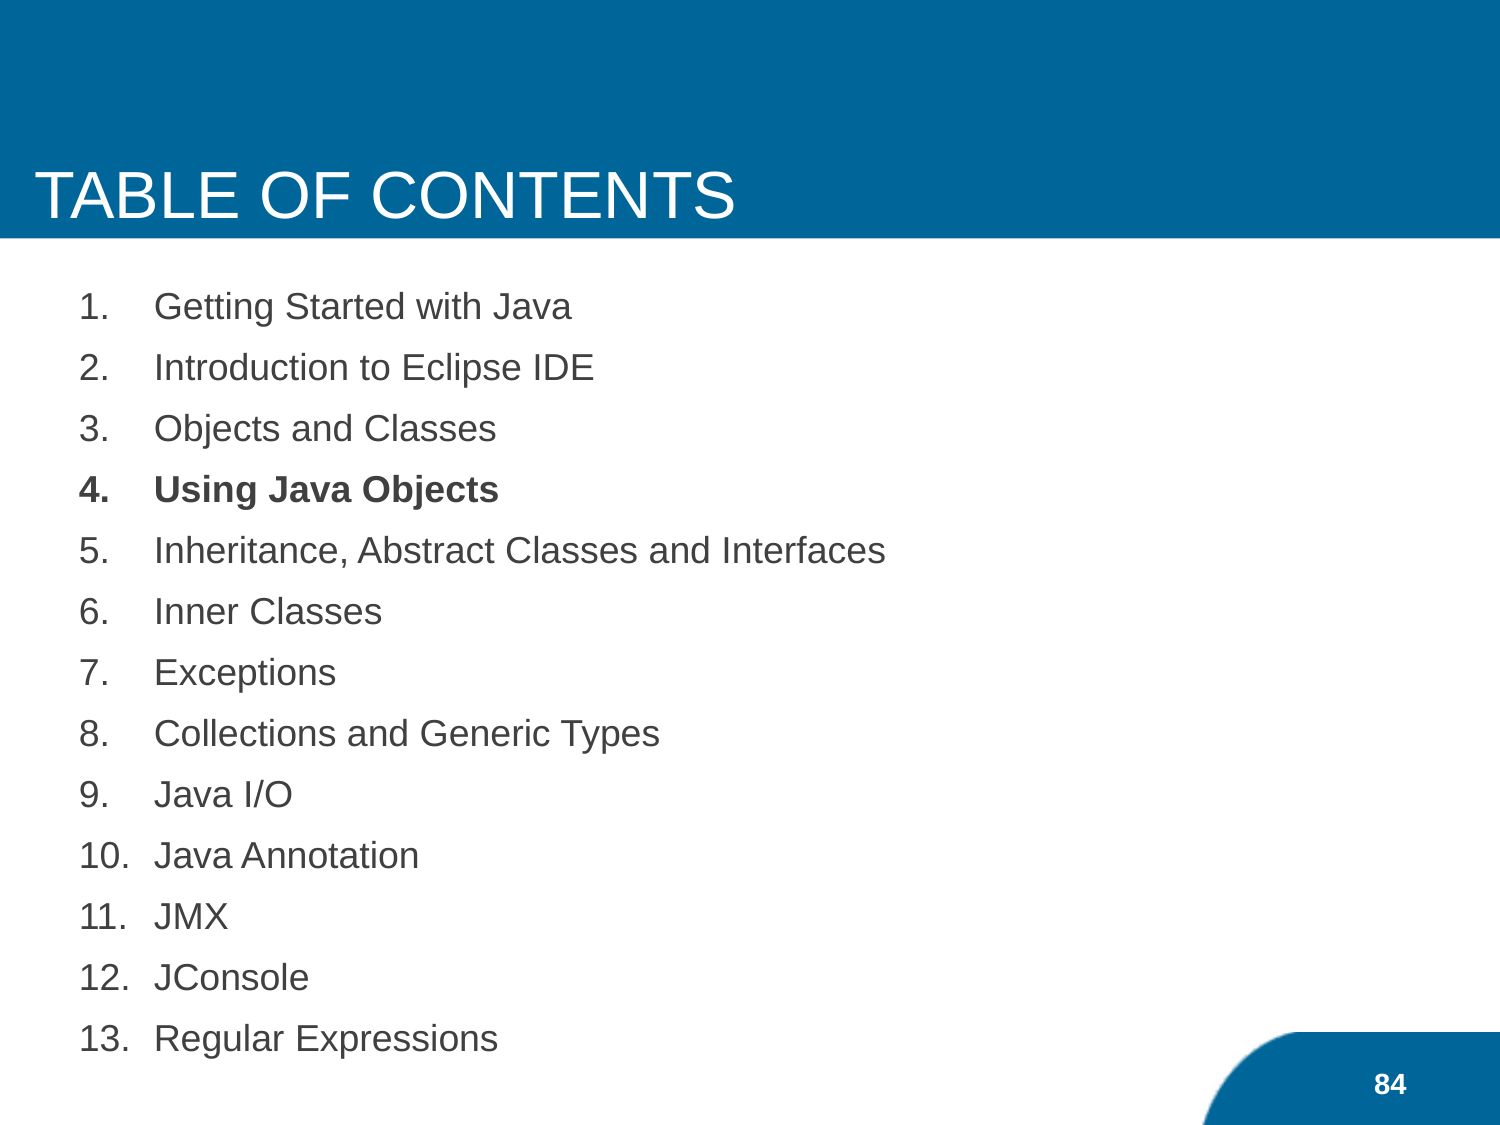

Table of Contents
Getting Started with Java
Introduction to Eclipse IDE
Objects and Classes
Using Java Objects
Inheritance, Abstract Classes and Interfaces
Inner Classes
Exceptions
Collections and Generic Types
Java I/O
Java Annotation
JMX
JConsole
Regular Expressions
84